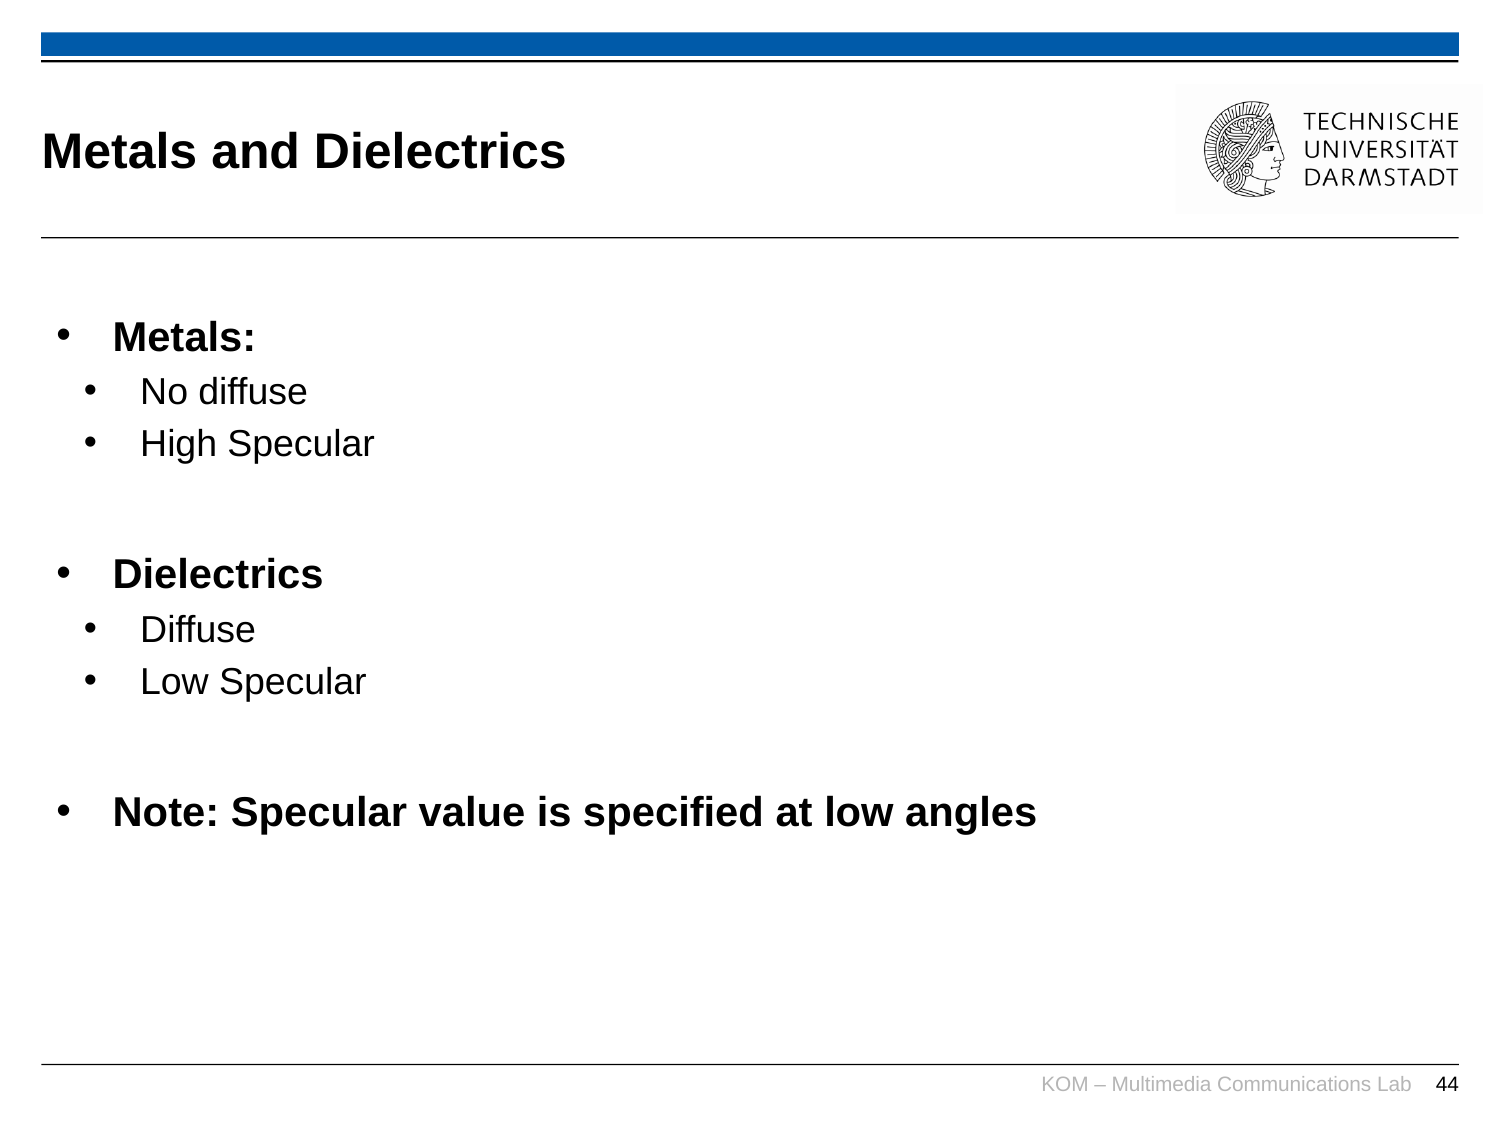

# Metals and Dielectrics

Metals:
No diffuse
High Specular

Dielectrics
Diffuse
Low Specular

Note: Specular value is specified at low angles